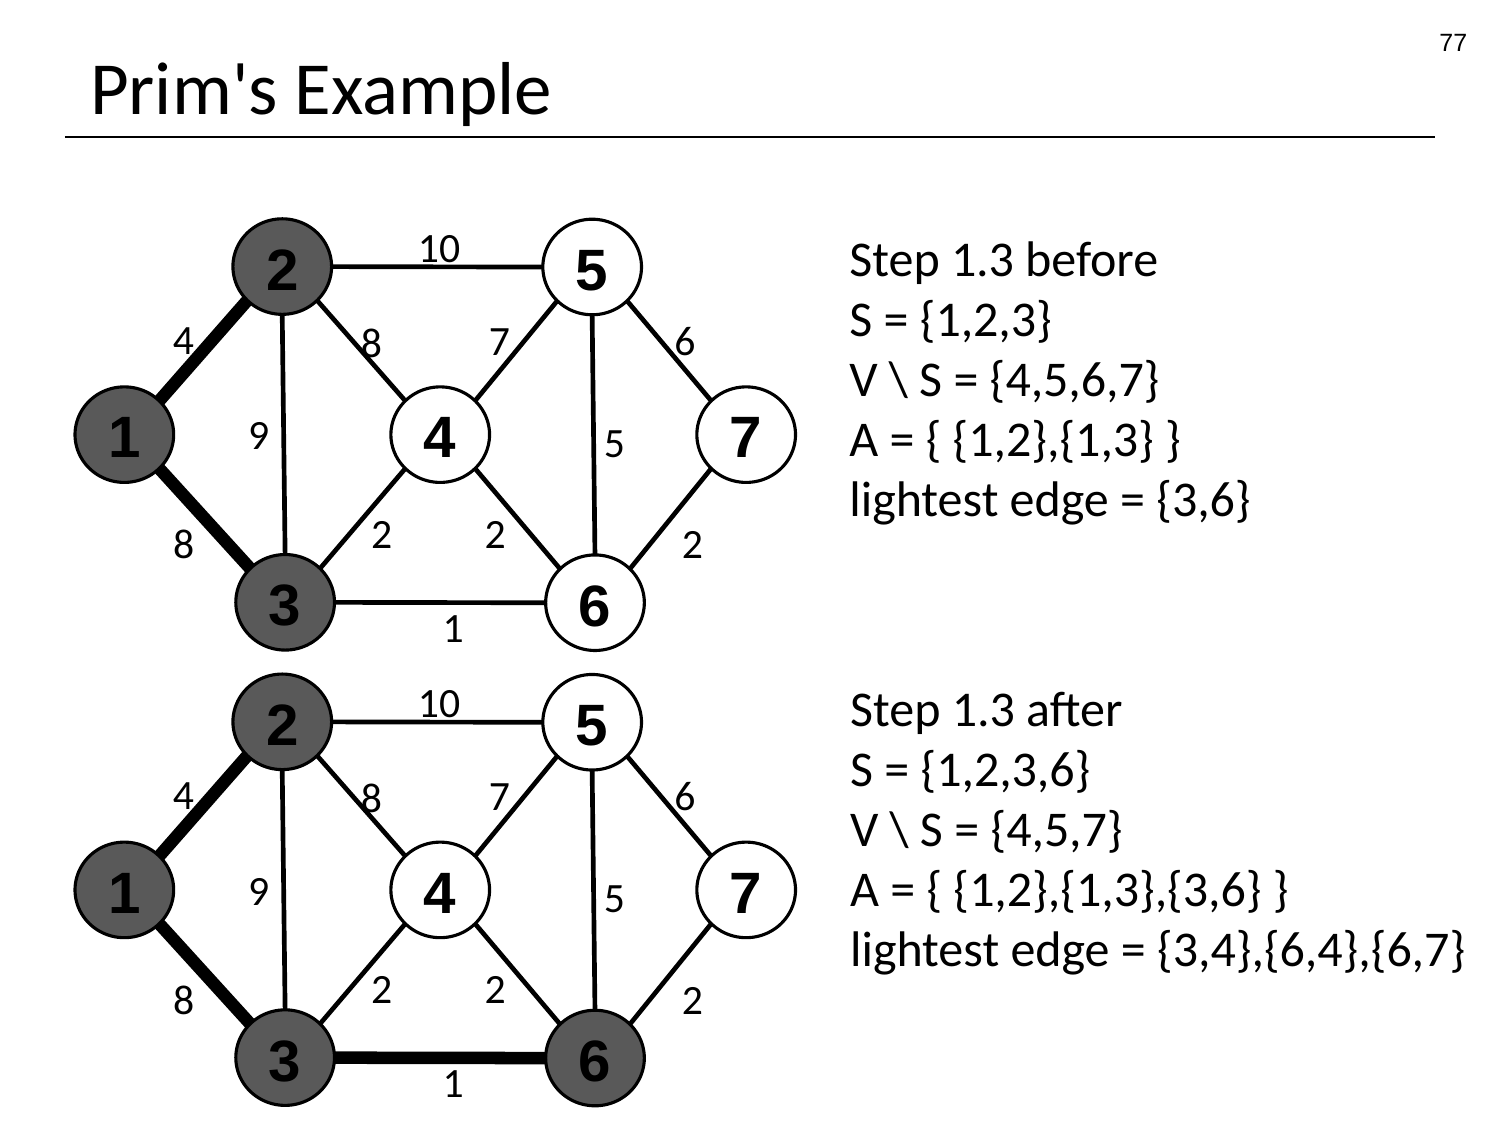

77
# Prim's Example
10
2
Step 1.3 before
S = {1,2,3}
V \ S = {4,5,6,7}
A = { {1,2},{1,3} }
lightest edge = {3,6}
5
4
7
6
8
1
4
7
9
5
2
2
8
2
3
6
1
10
Step 1.3 after
S = {1,2,3,6}
V \ S = {4,5,7}
A = { {1,2},{1,3},{3,6} }
lightest edge = {3,4},{6,4},{6,7}
2
5
4
7
6
8
1
4
7
9
5
2
2
8
2
3
6
1